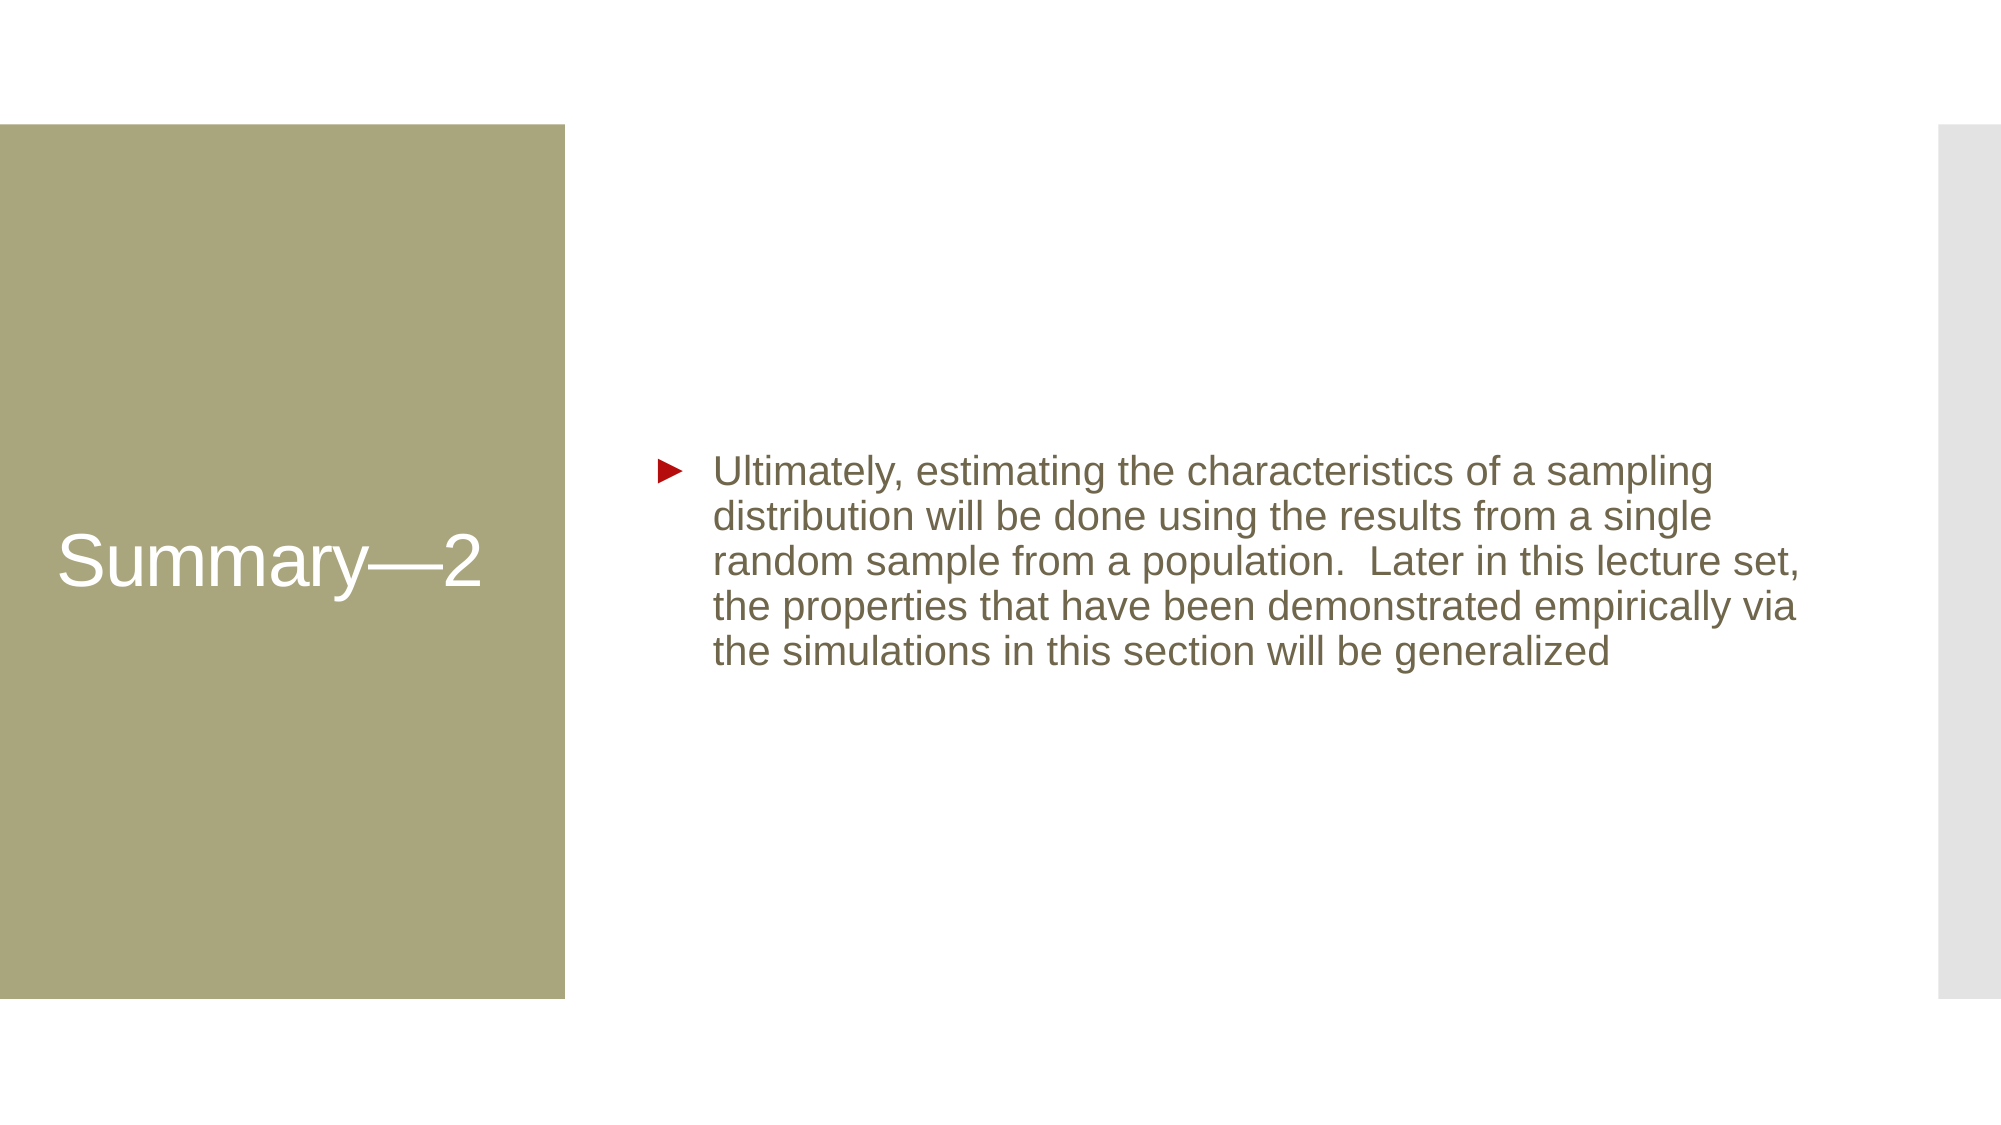

Ultimately, estimating the characteristics of a sampling distribution will be done using the results from a single random sample from a population.  Later in this lecture set, the properties that have been demonstrated empirically via the simulations in this section will be generalized
# Summary—2